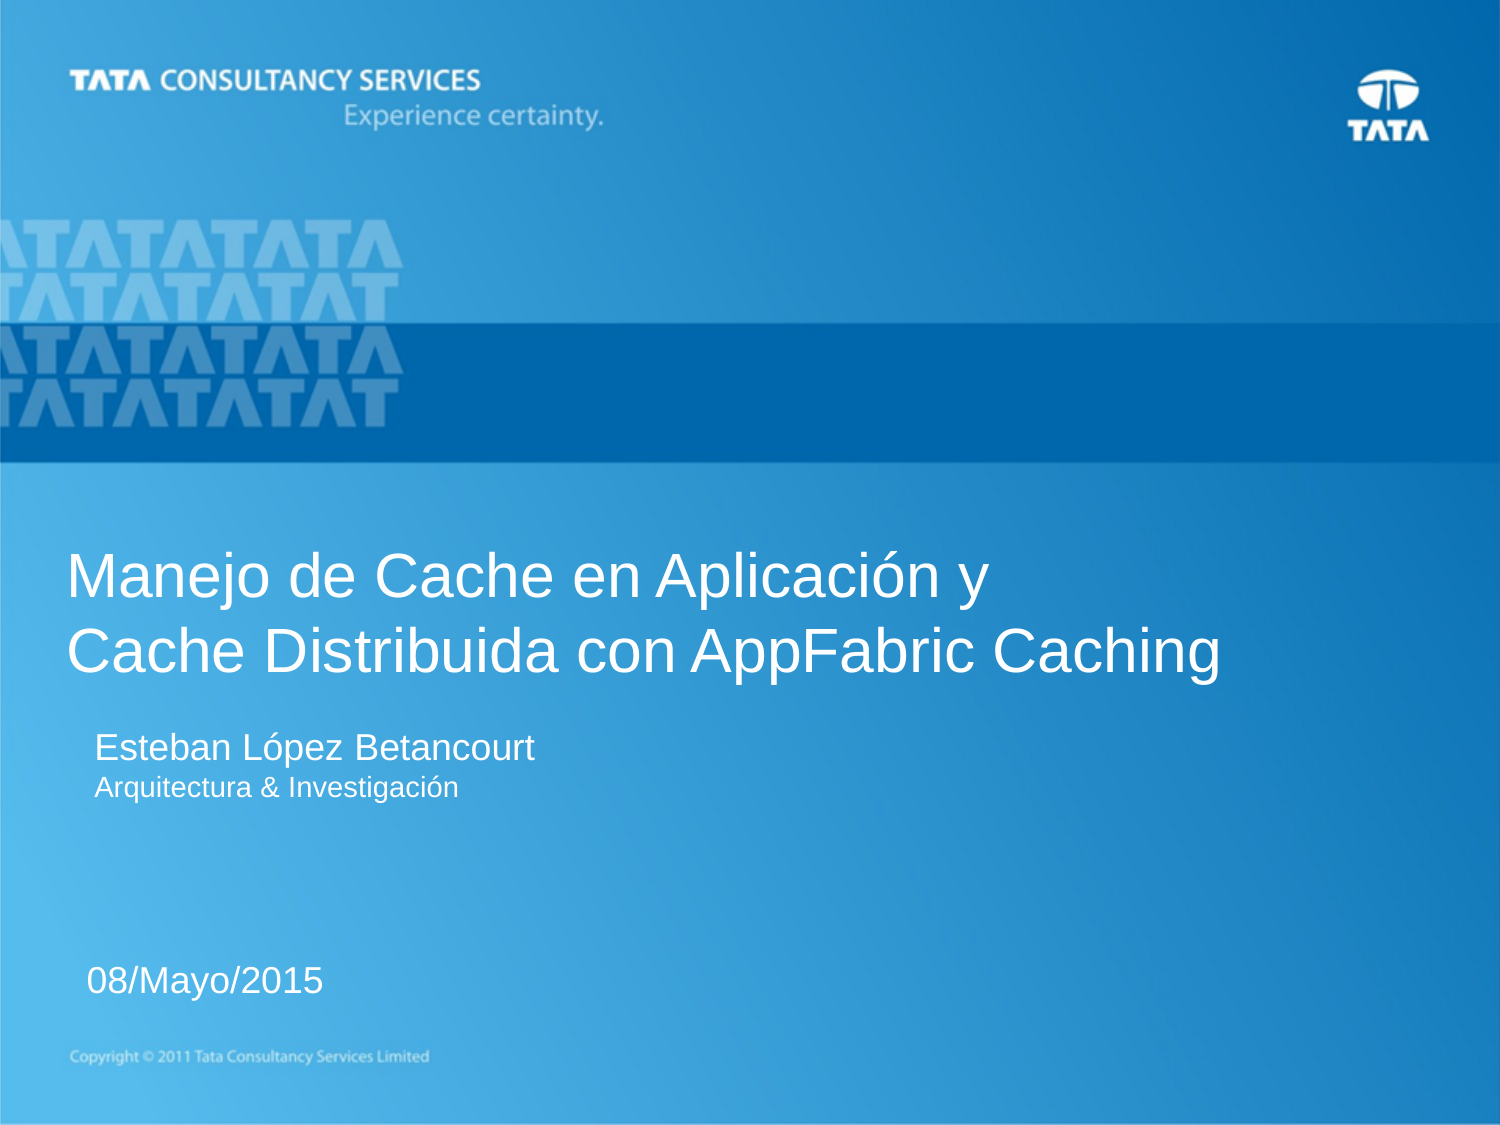

Manejo de Cache en Aplicación y
Cache Distribuida con AppFabric Caching
Esteban López Betancourt
Arquitectura & Investigación

08/Mayo/2015